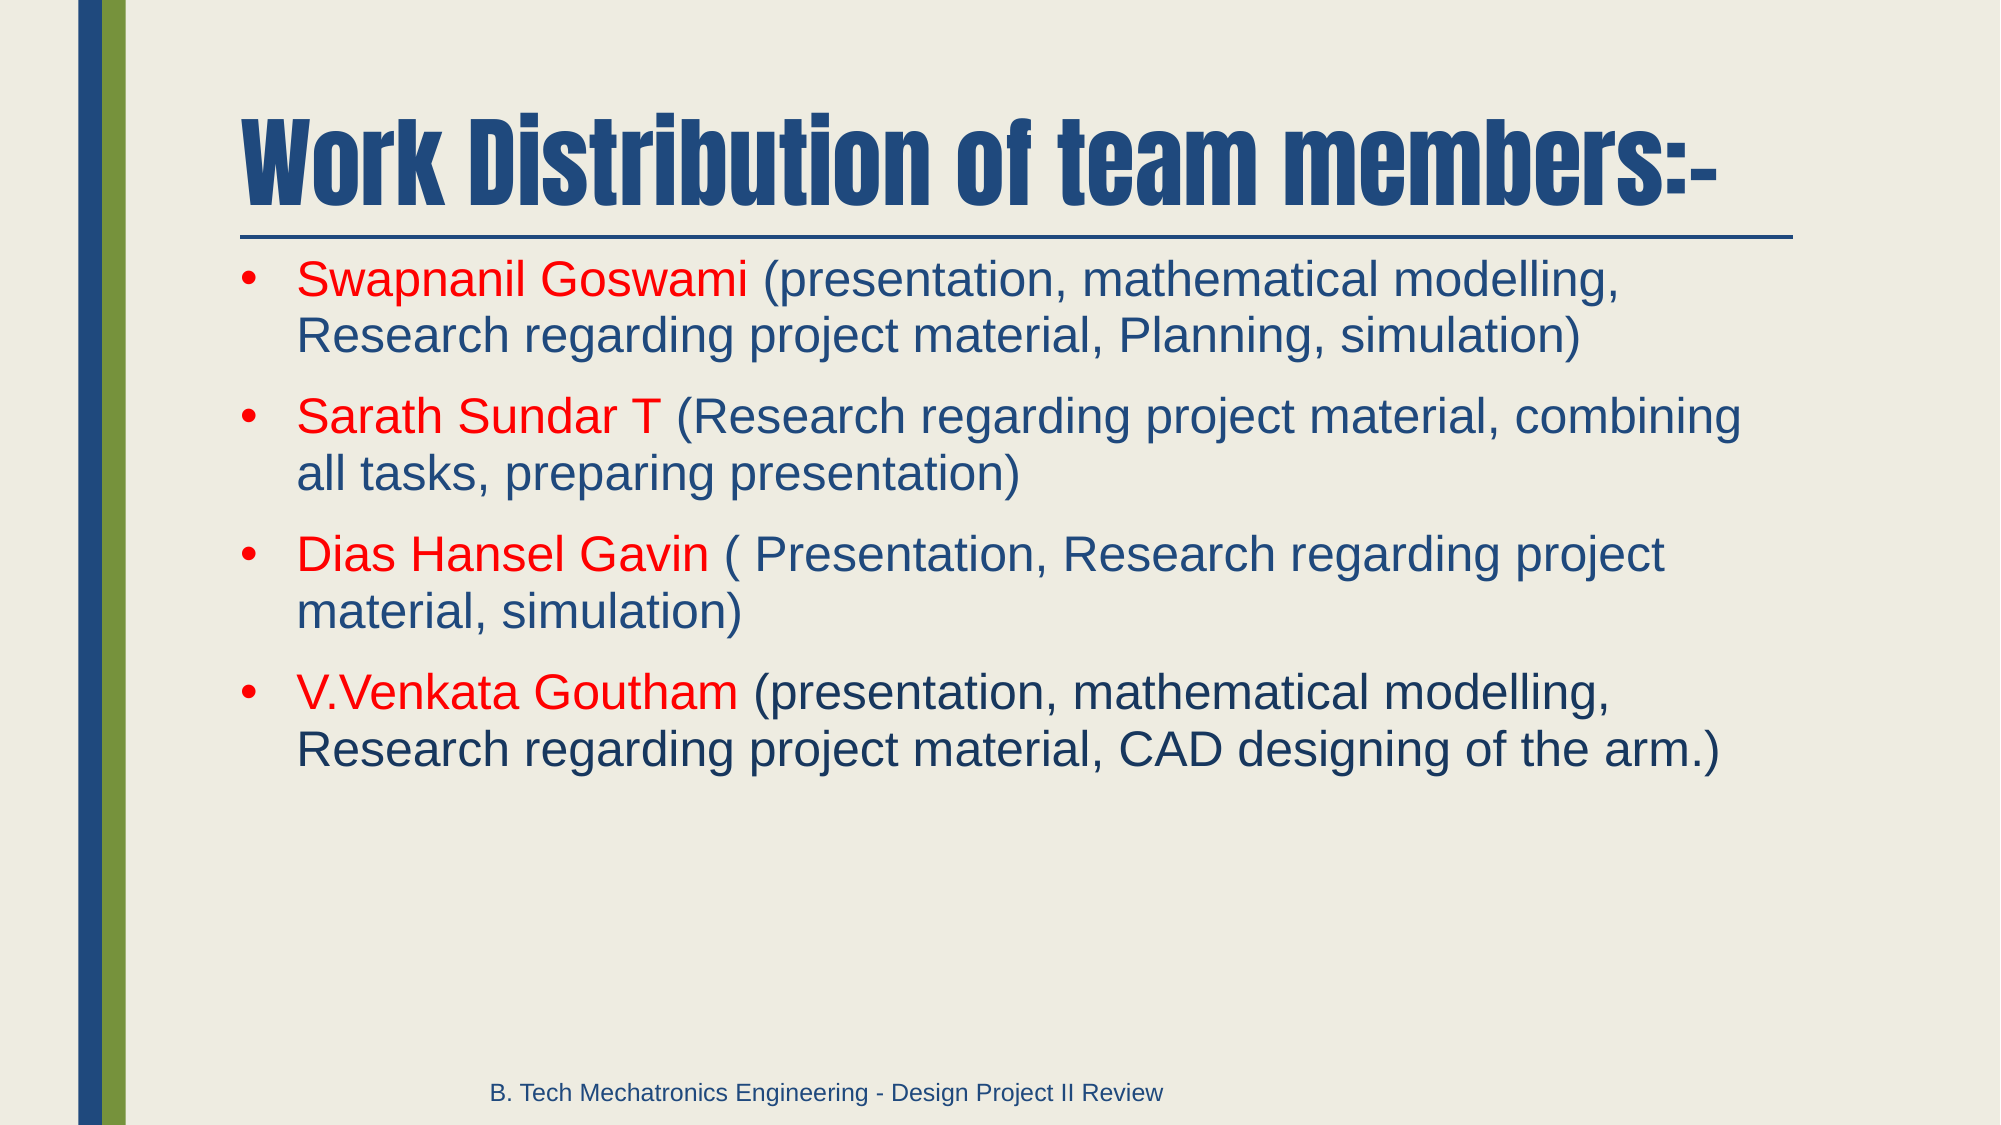

# Work Distribution of team members:-
Swapnanil Goswami (presentation, mathematical modelling, Research regarding project material, Planning, simulation)
Sarath Sundar T (Research regarding project material, combining all tasks, preparing presentation)
Dias Hansel Gavin ( Presentation, Research regarding project material, simulation)
V.Venkata Goutham (presentation, mathematical modelling, Research regarding project material, CAD designing of the arm.)
B. Tech Mechatronics Engineering - Design Project II Review
3